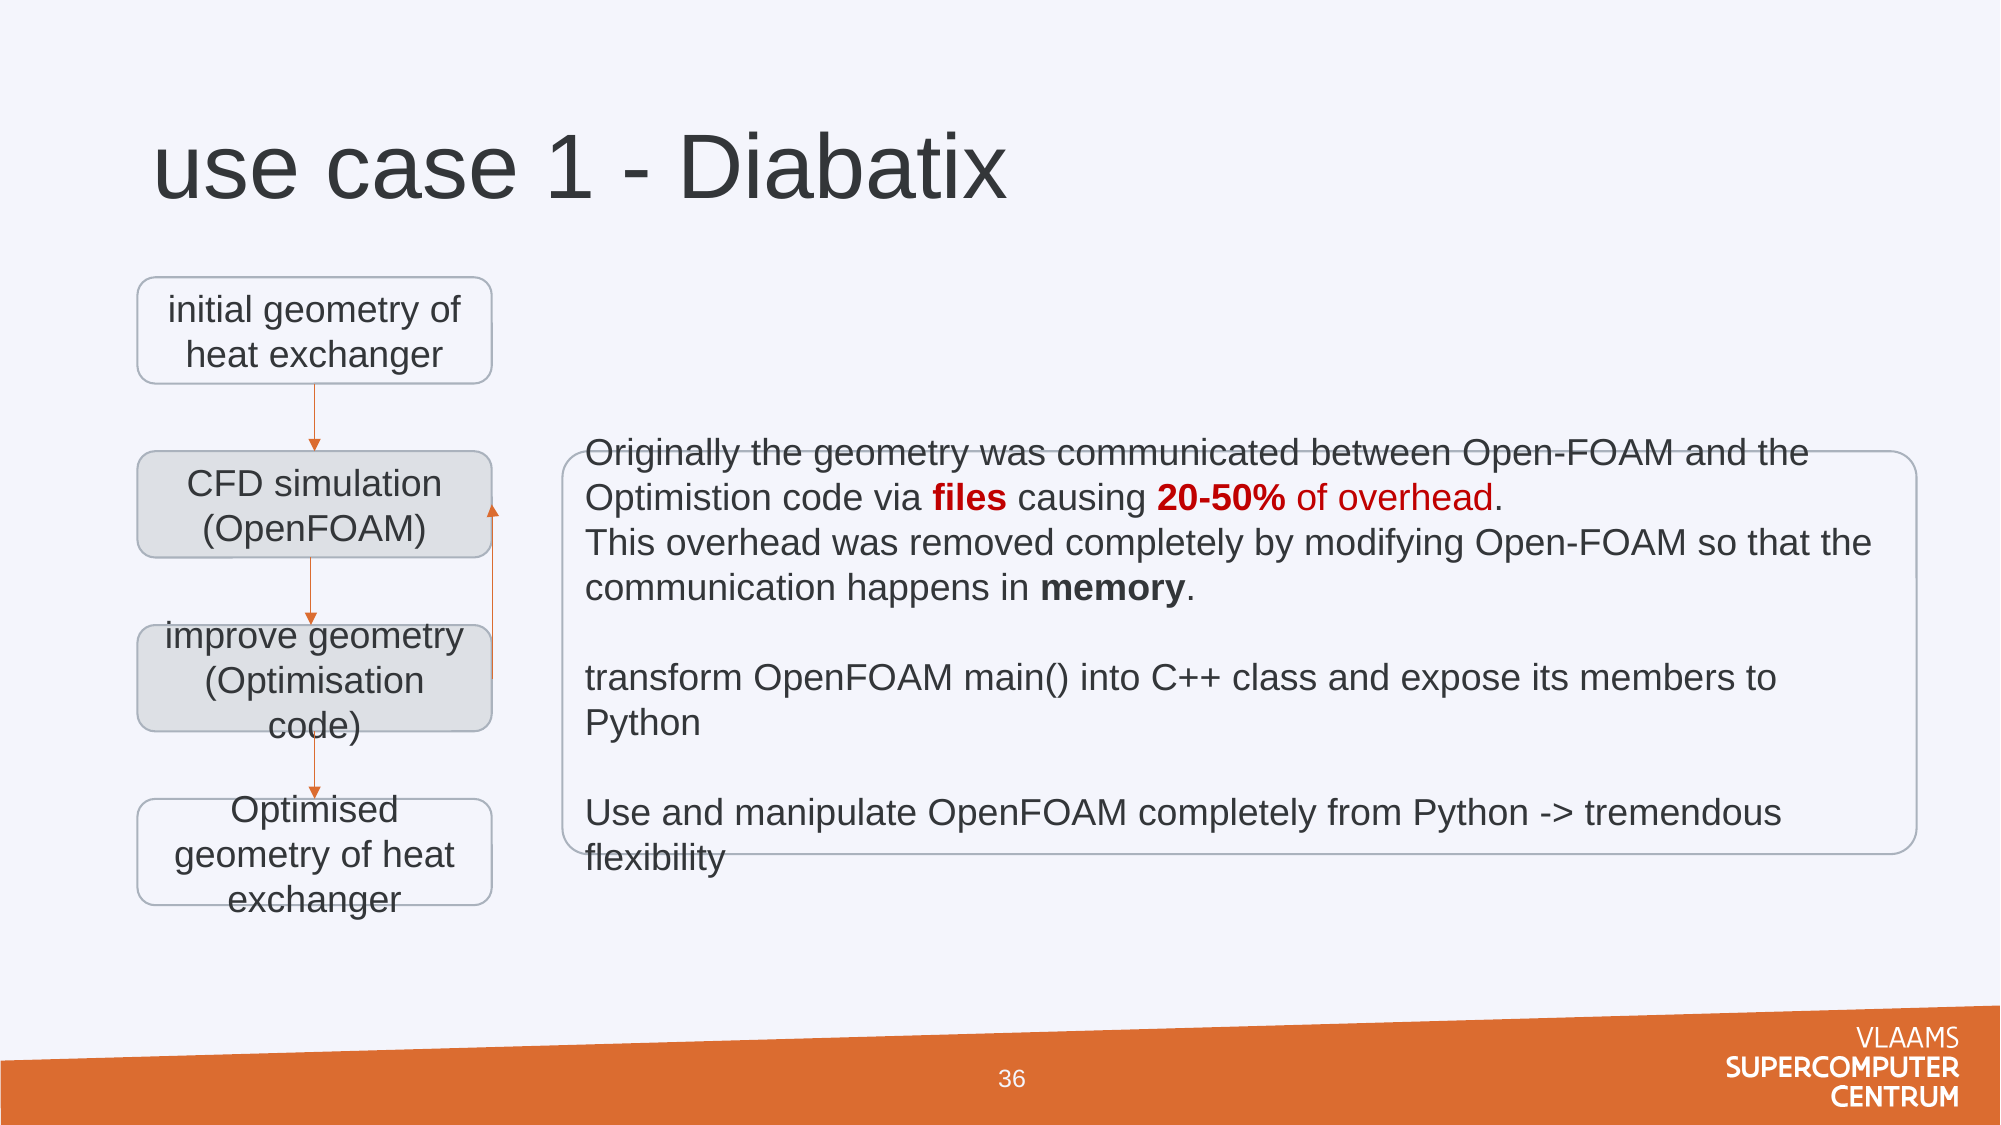

# use case 1 - Diabatix
initial geometry of heat exchanger
CFD simulation
(OpenFOAM)
improve geometry
(Optimisation code)
Optimised geometry of heat exchanger
Originally the geometry was communicated between Open-FOAM and the Optimistion code via files causing 20-50% of overhead.
This overhead was removed completely by modifying Open-FOAM so that the communication happens in memory.

transform OpenFOAM main() into C++ class and expose its members to Python

Use and manipulate OpenFOAM completely from Python -> tremendous flexibility
36